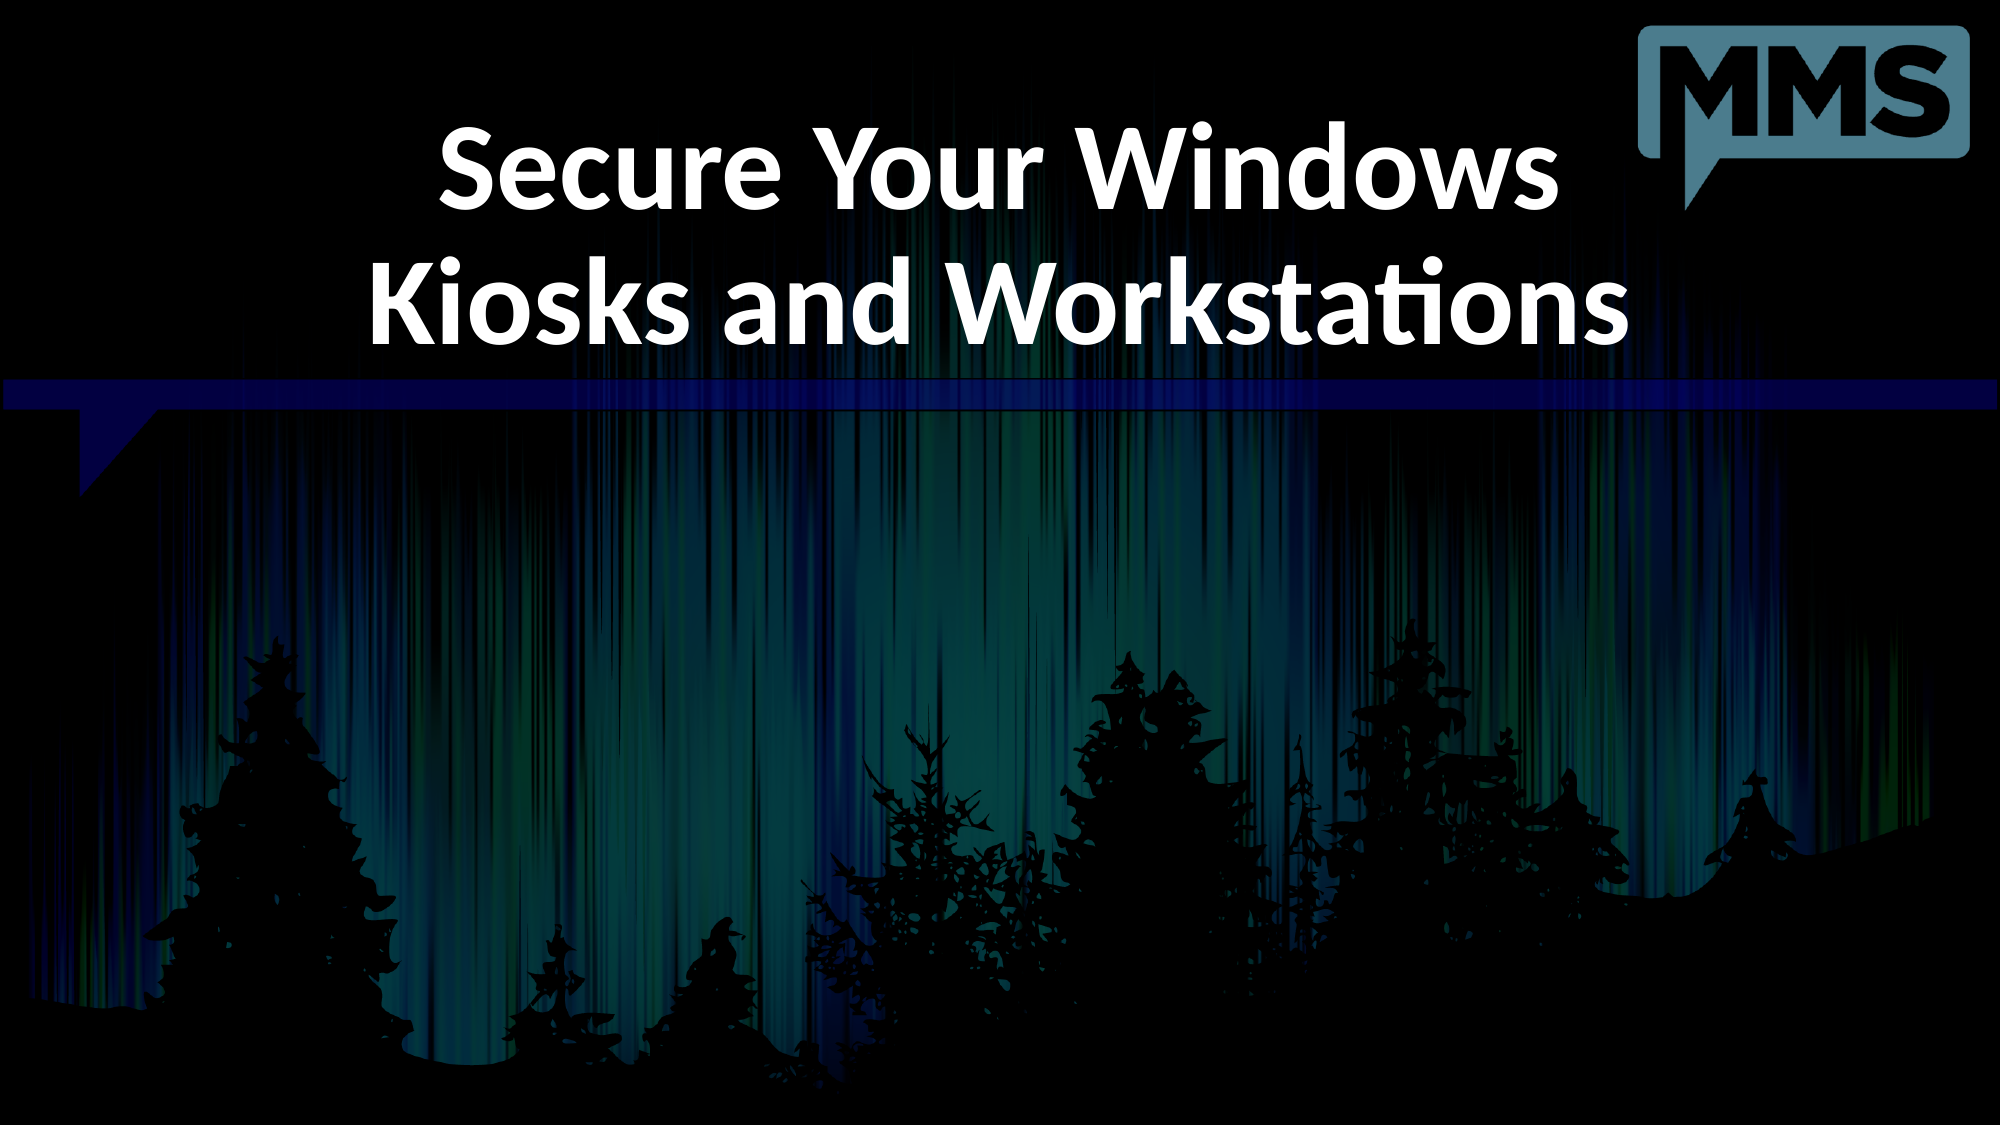

# Secure Your Windows Kiosks and Workstations